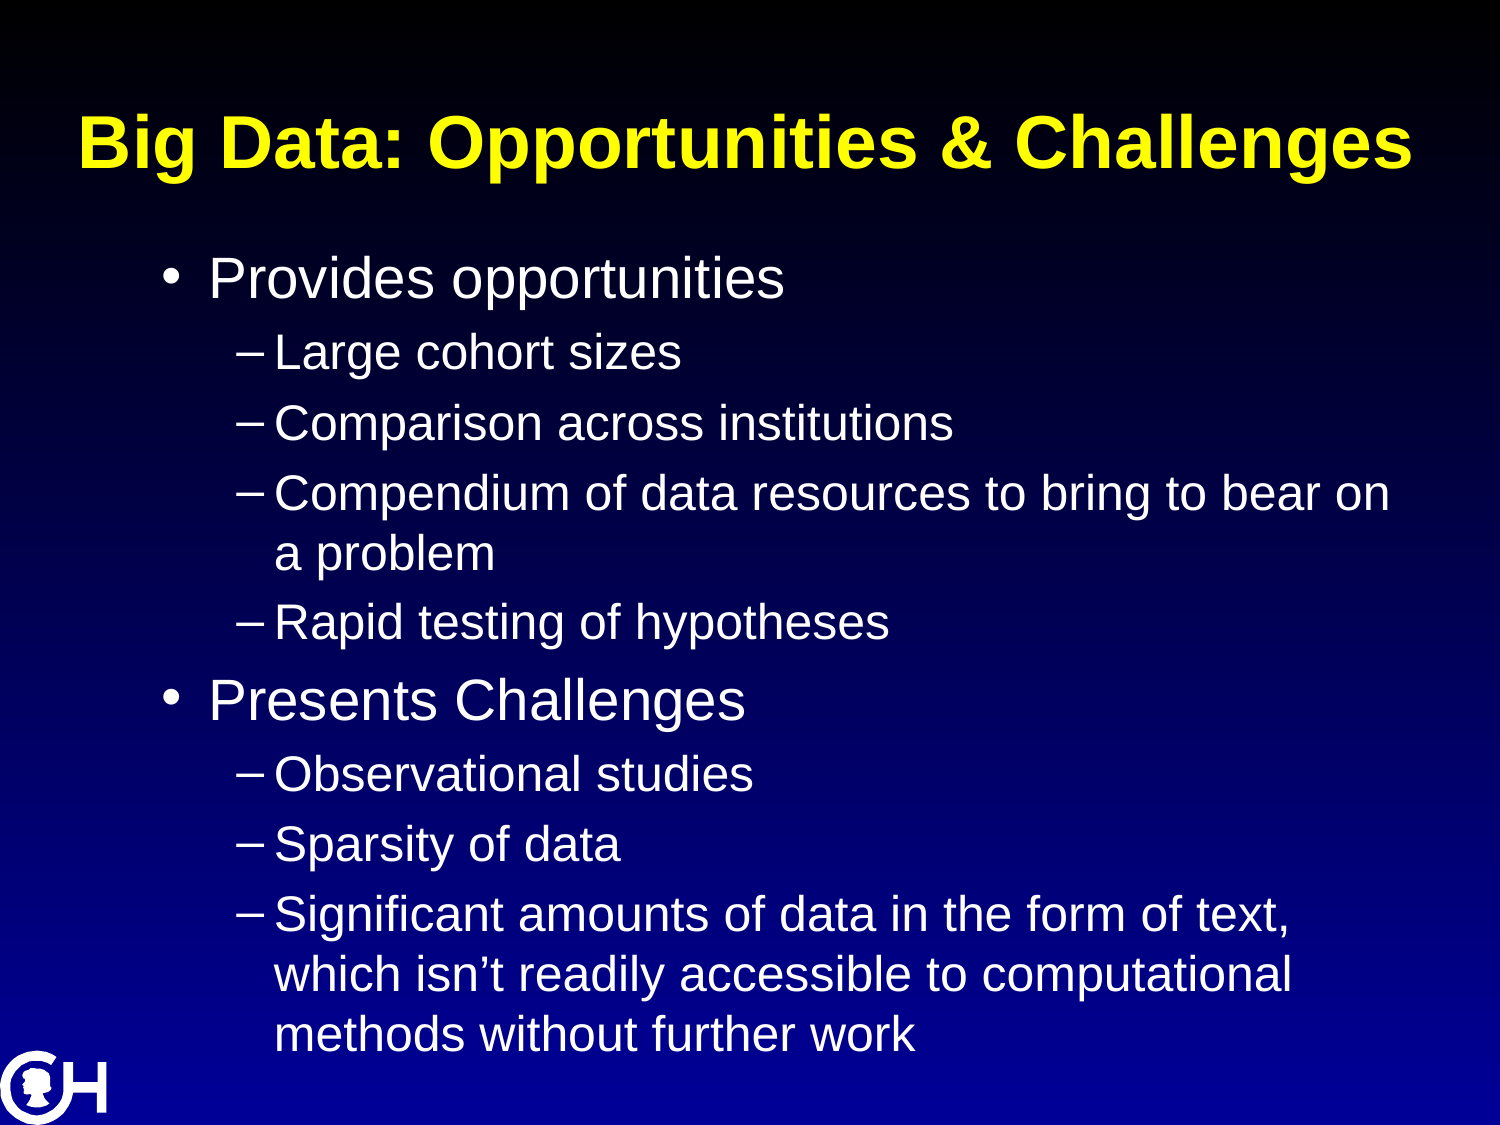

# Big Data: Opportunities & Challenges
Provides opportunities
Large cohort sizes
Comparison across institutions
Compendium of data resources to bring to bear on a problem
Rapid testing of hypotheses
Presents Challenges
Observational studies
Sparsity of data
Significant amounts of data in the form of text, which isn’t readily accessible to computational methods without further work